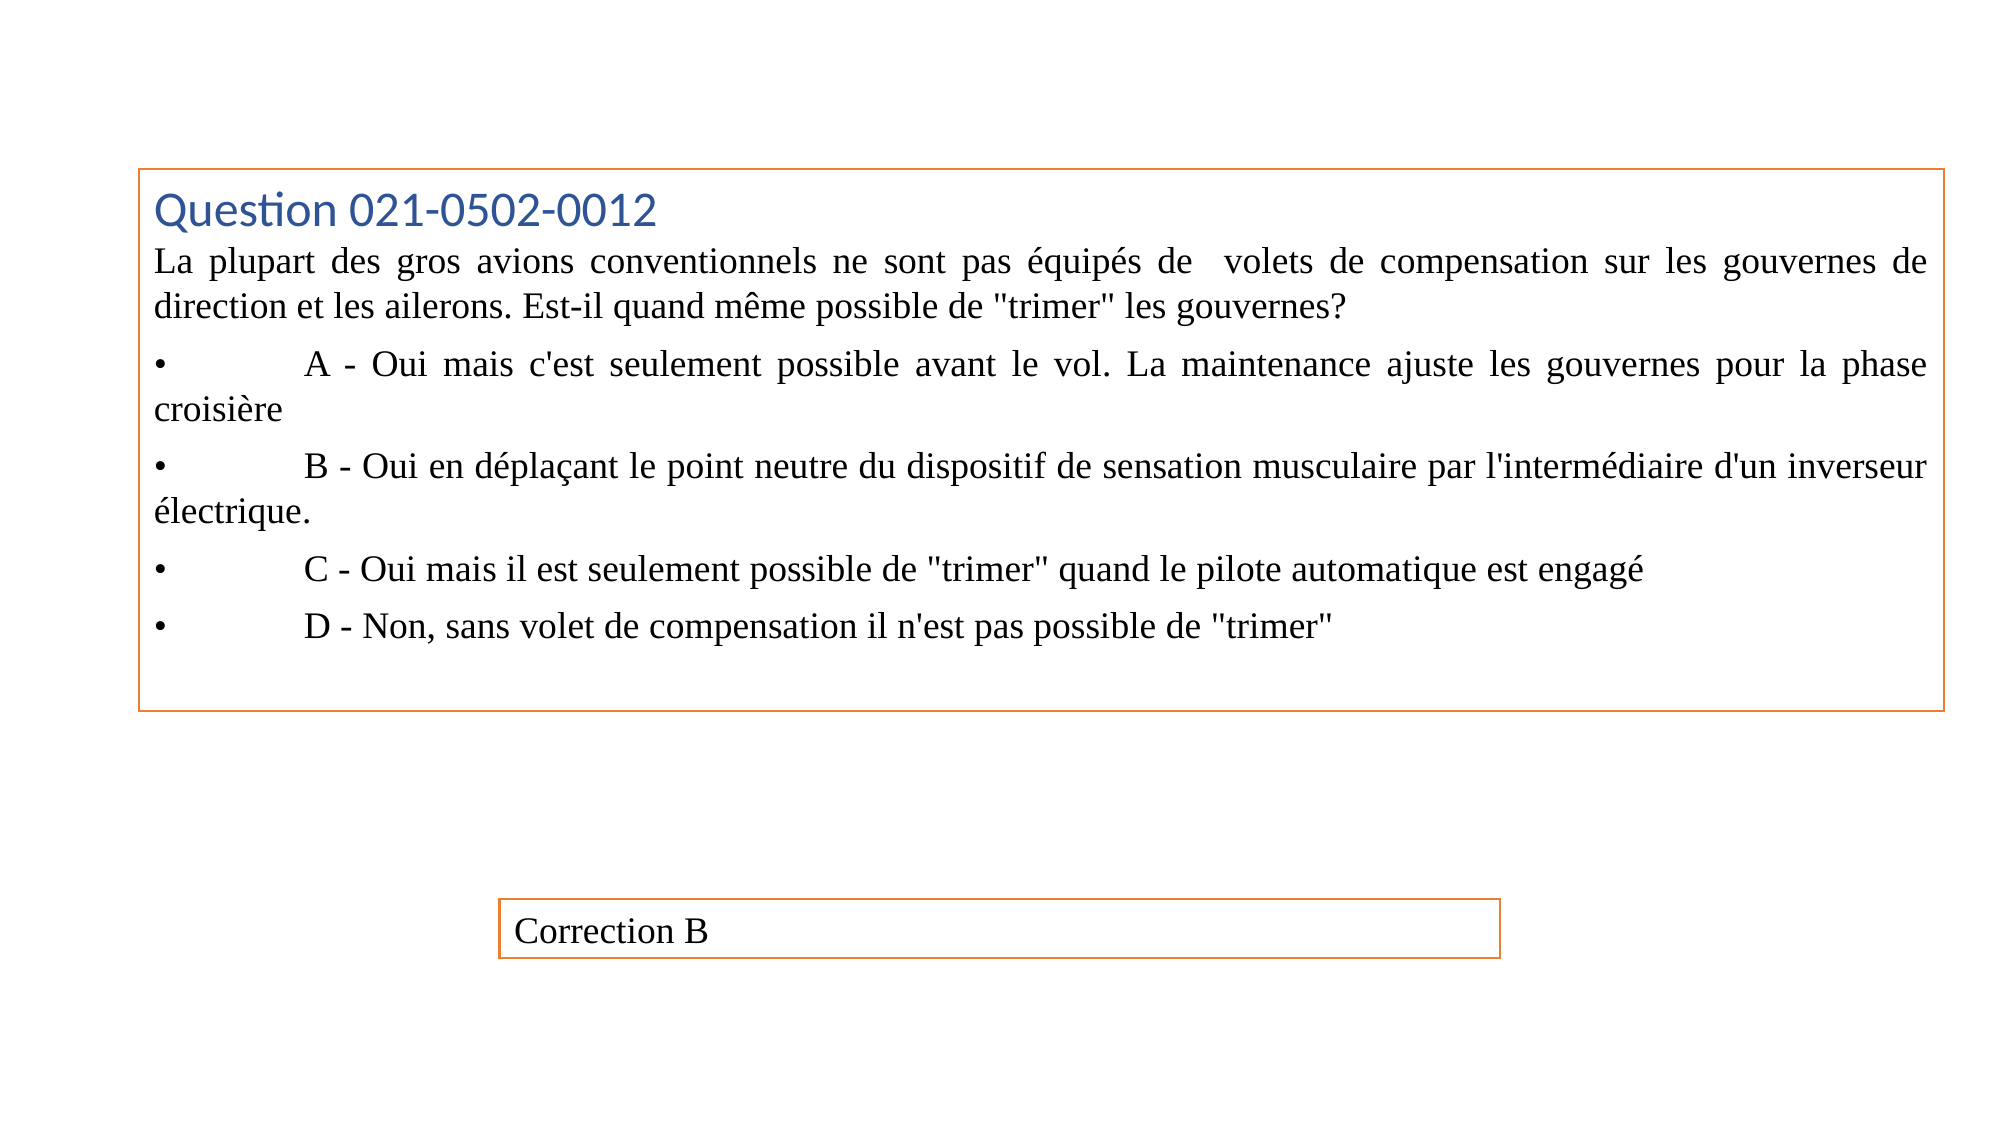

Question 021-0502-0012
La plupart des gros avions conventionnels ne sont pas équipés de  volets de compensation sur les gouvernes de direction et les ailerons. Est-il quand même possible de "trimer" les gouvernes?
•	A - Oui mais c'est seulement possible avant le vol. La maintenance ajuste les gouvernes pour la phase croisière
•	B - Oui en déplaçant le point neutre du dispositif de sensation musculaire par l'intermédiaire d'un inverseur électrique.
•	C - Oui mais il est seulement possible de "trimer" quand le pilote automatique est engagé
•	D - Non, sans volet de compensation il n'est pas possible de "trimer"

Correction B